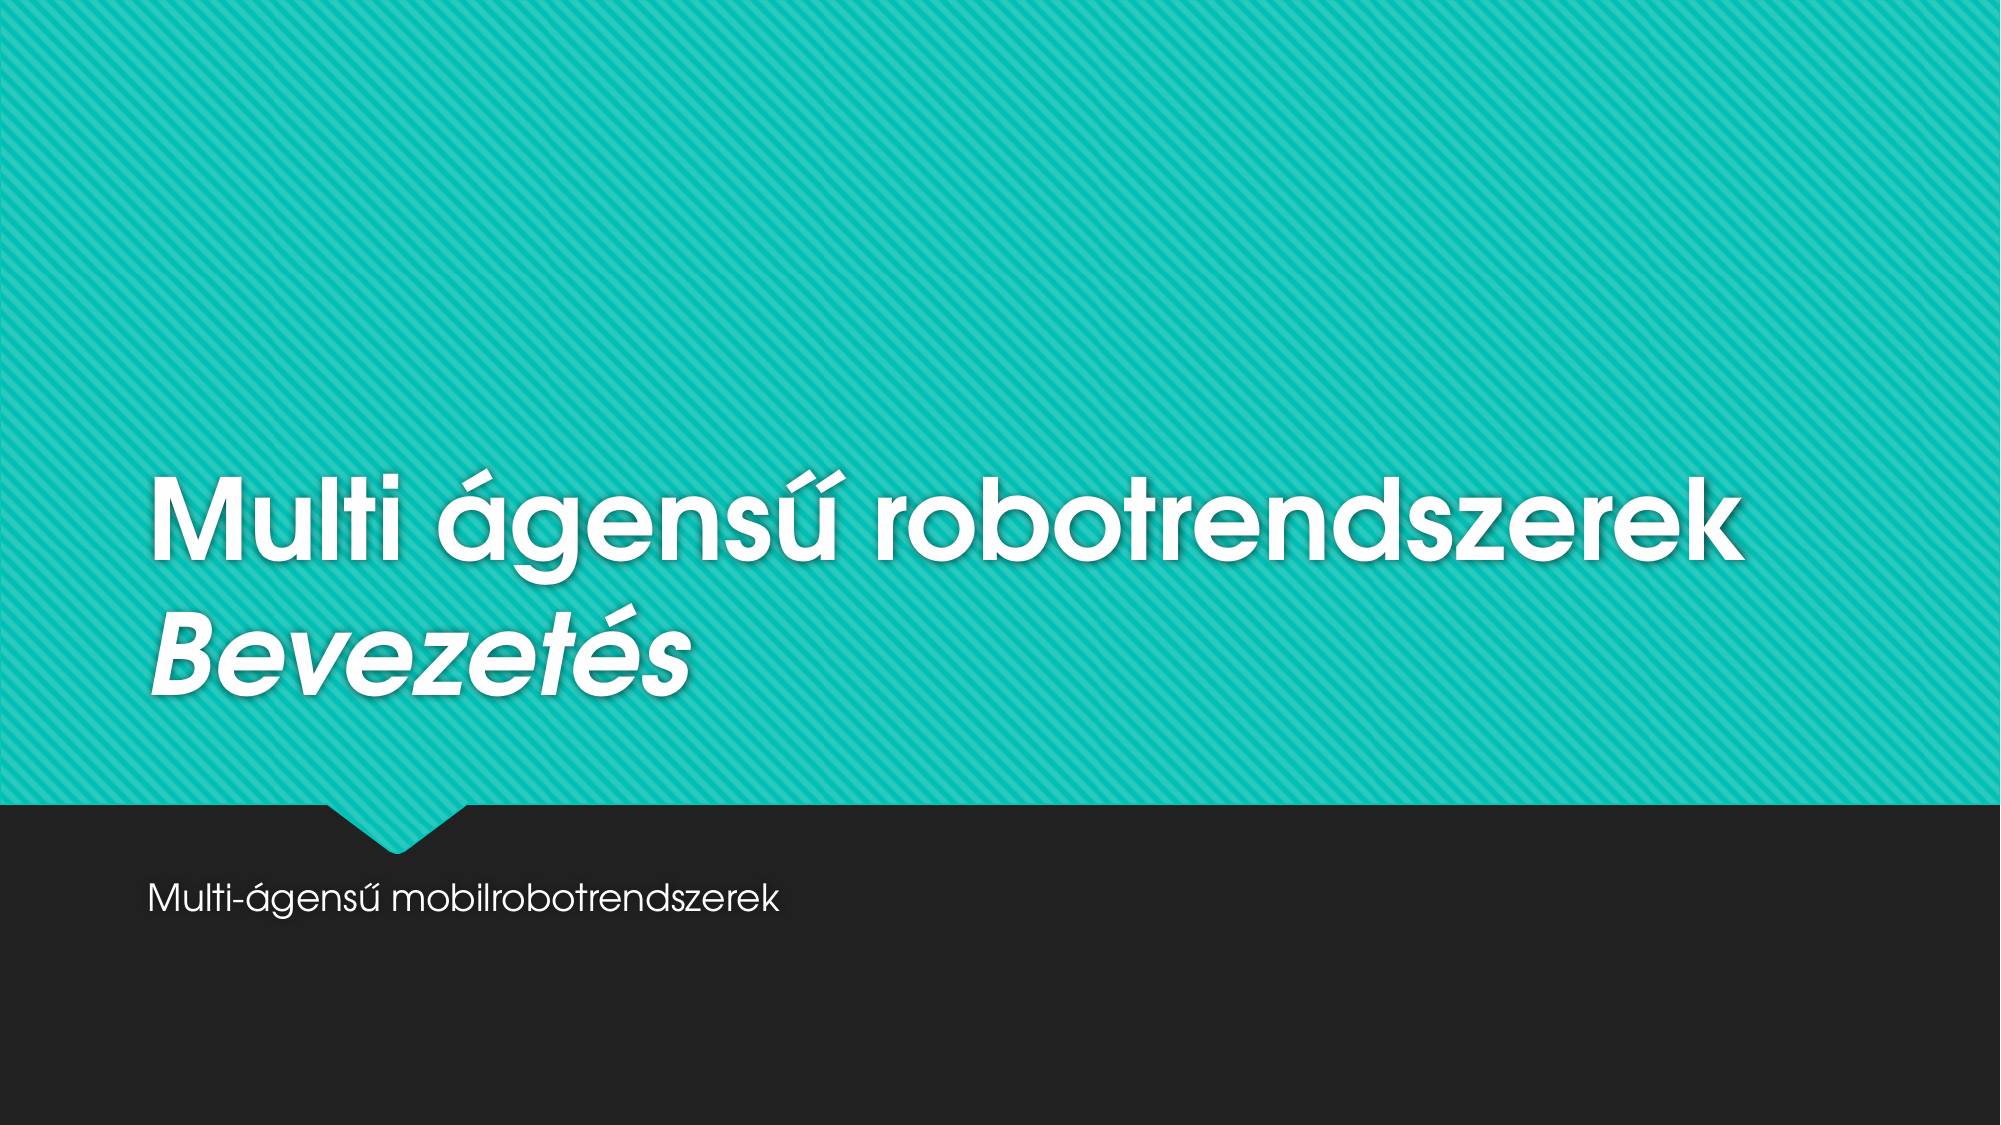

# Multi ágensű robotrendszerek Bevezetés
Multi-ágensű mobilrobotrendszerek